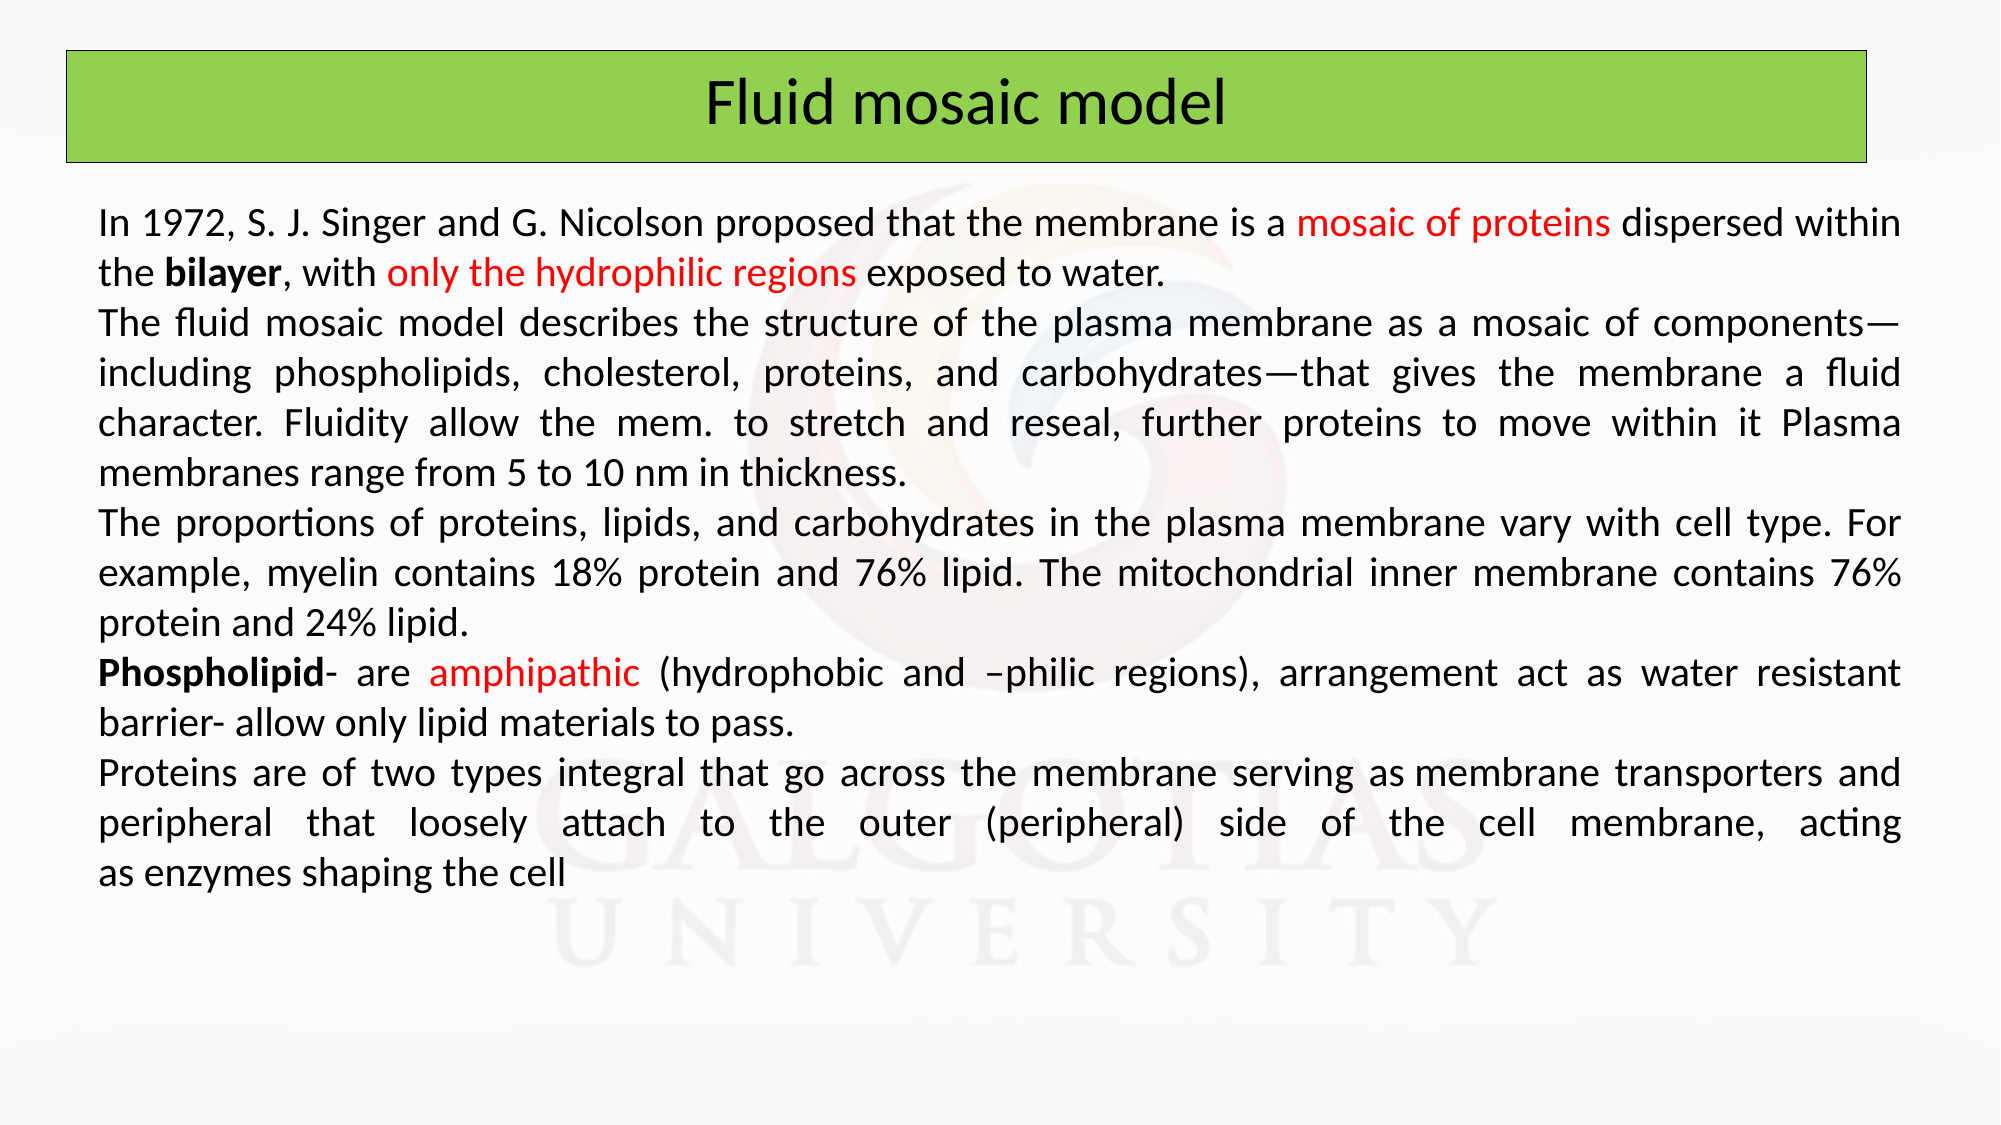

Fluid mosaic model
In 1972, S. J. Singer and G. Nicolson proposed that the membrane is a mosaic of proteins dispersed within the bilayer, with only the hydrophilic regions exposed to water.
The fluid mosaic model describes the structure of the plasma membrane as a mosaic of components—including phospholipids, cholesterol, proteins, and carbohydrates—that gives the membrane a fluid character. Fluidity allow the mem. to stretch and reseal, further proteins to move within it Plasma membranes range from 5 to 10 nm in thickness.
The proportions of proteins, lipids, and carbohydrates in the plasma membrane vary with cell type. For example, myelin contains 18% protein and 76% lipid. The mitochondrial inner membrane contains 76% protein and 24% lipid.
Phospholipid- are amphipathic (hydrophobic and –philic regions), arrangement act as water resistant barrier- allow only lipid materials to pass.
Proteins are of two types integral that go across the membrane serving as membrane transporters and peripheral that loosely attach to the outer (peripheral) side of the cell membrane, acting as enzymes shaping the cell